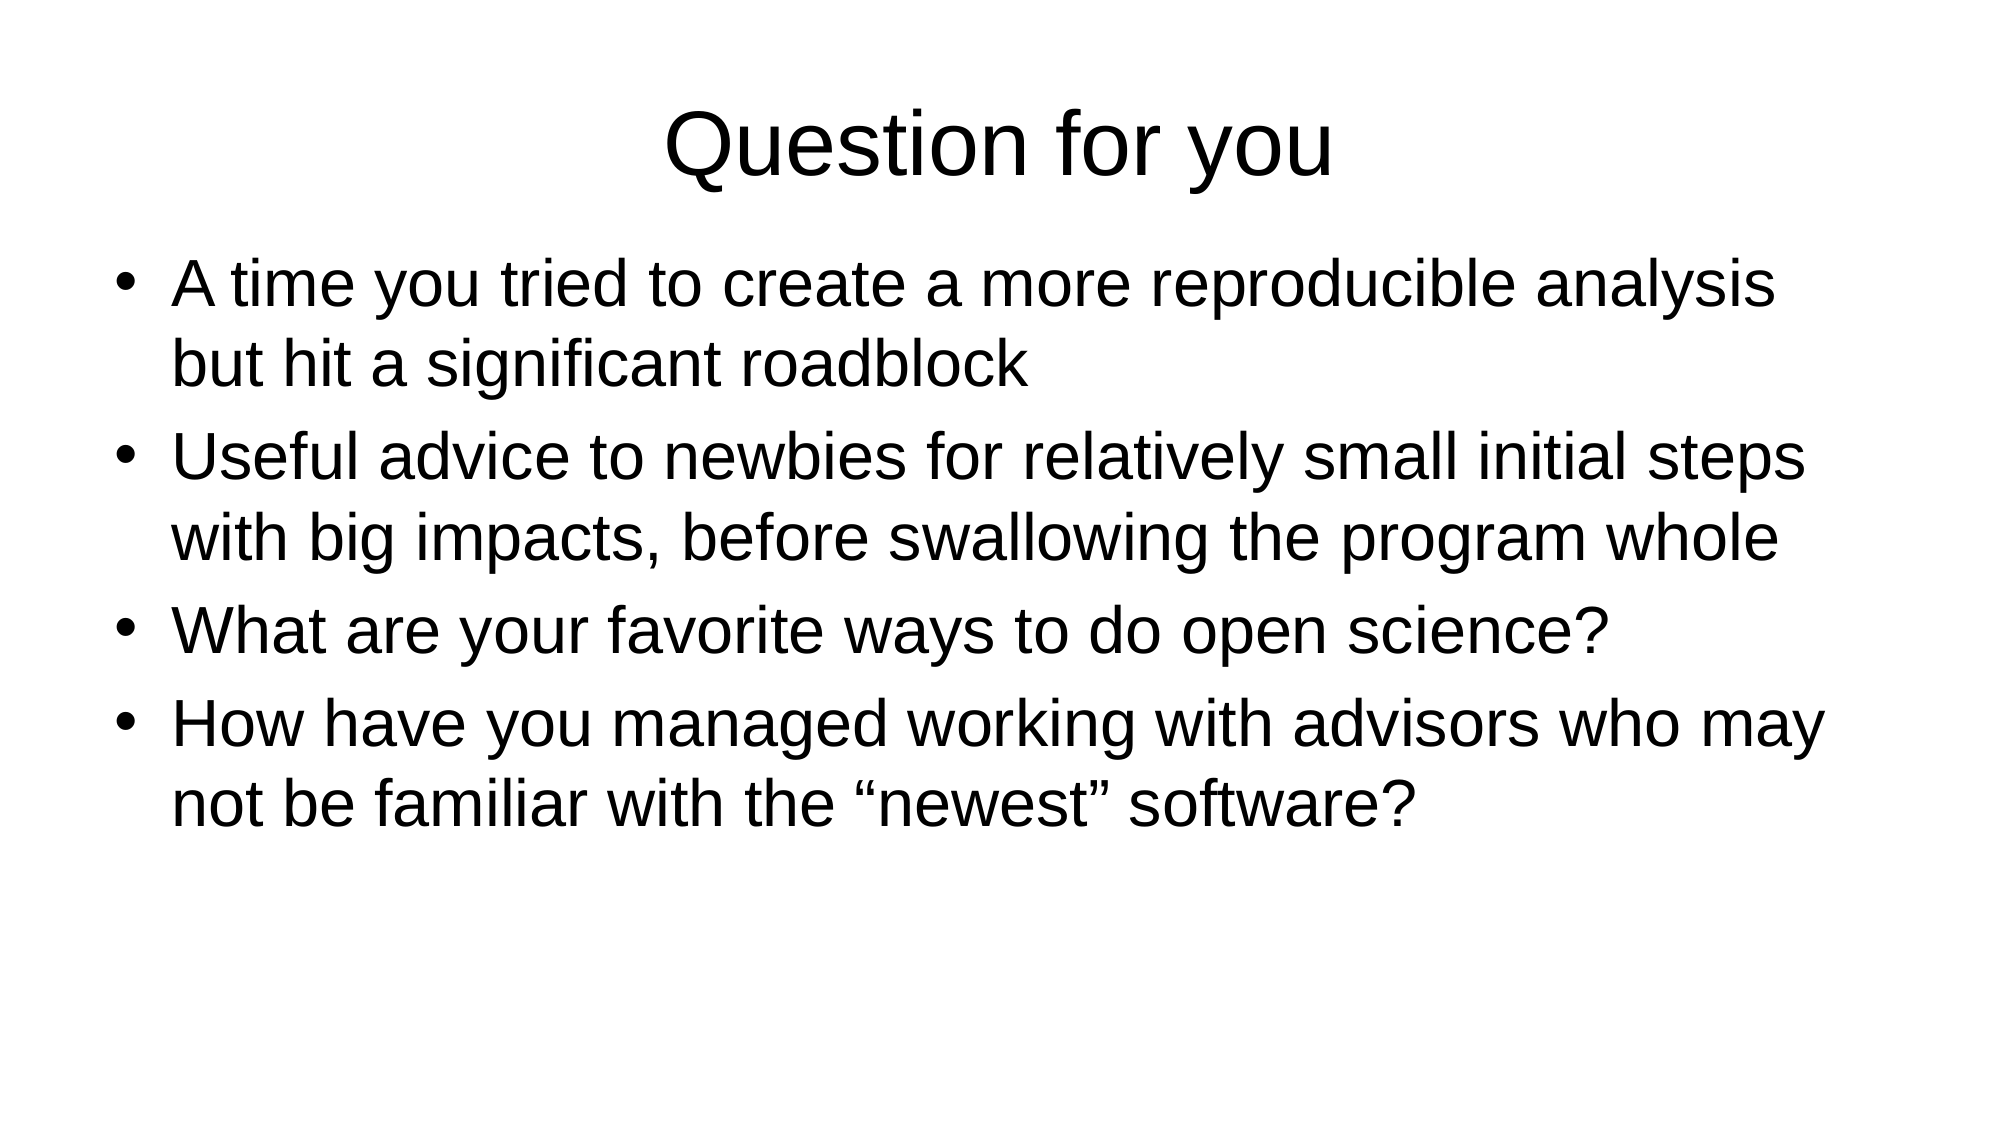

# Question for you
A time you tried to create a more reproducible analysis but hit a significant roadblock
Useful advice to newbies for relatively small initial steps with big impacts, before swallowing the program whole
What are your favorite ways to do open science?
How have you managed working with advisors who may not be familiar with the “newest” software?